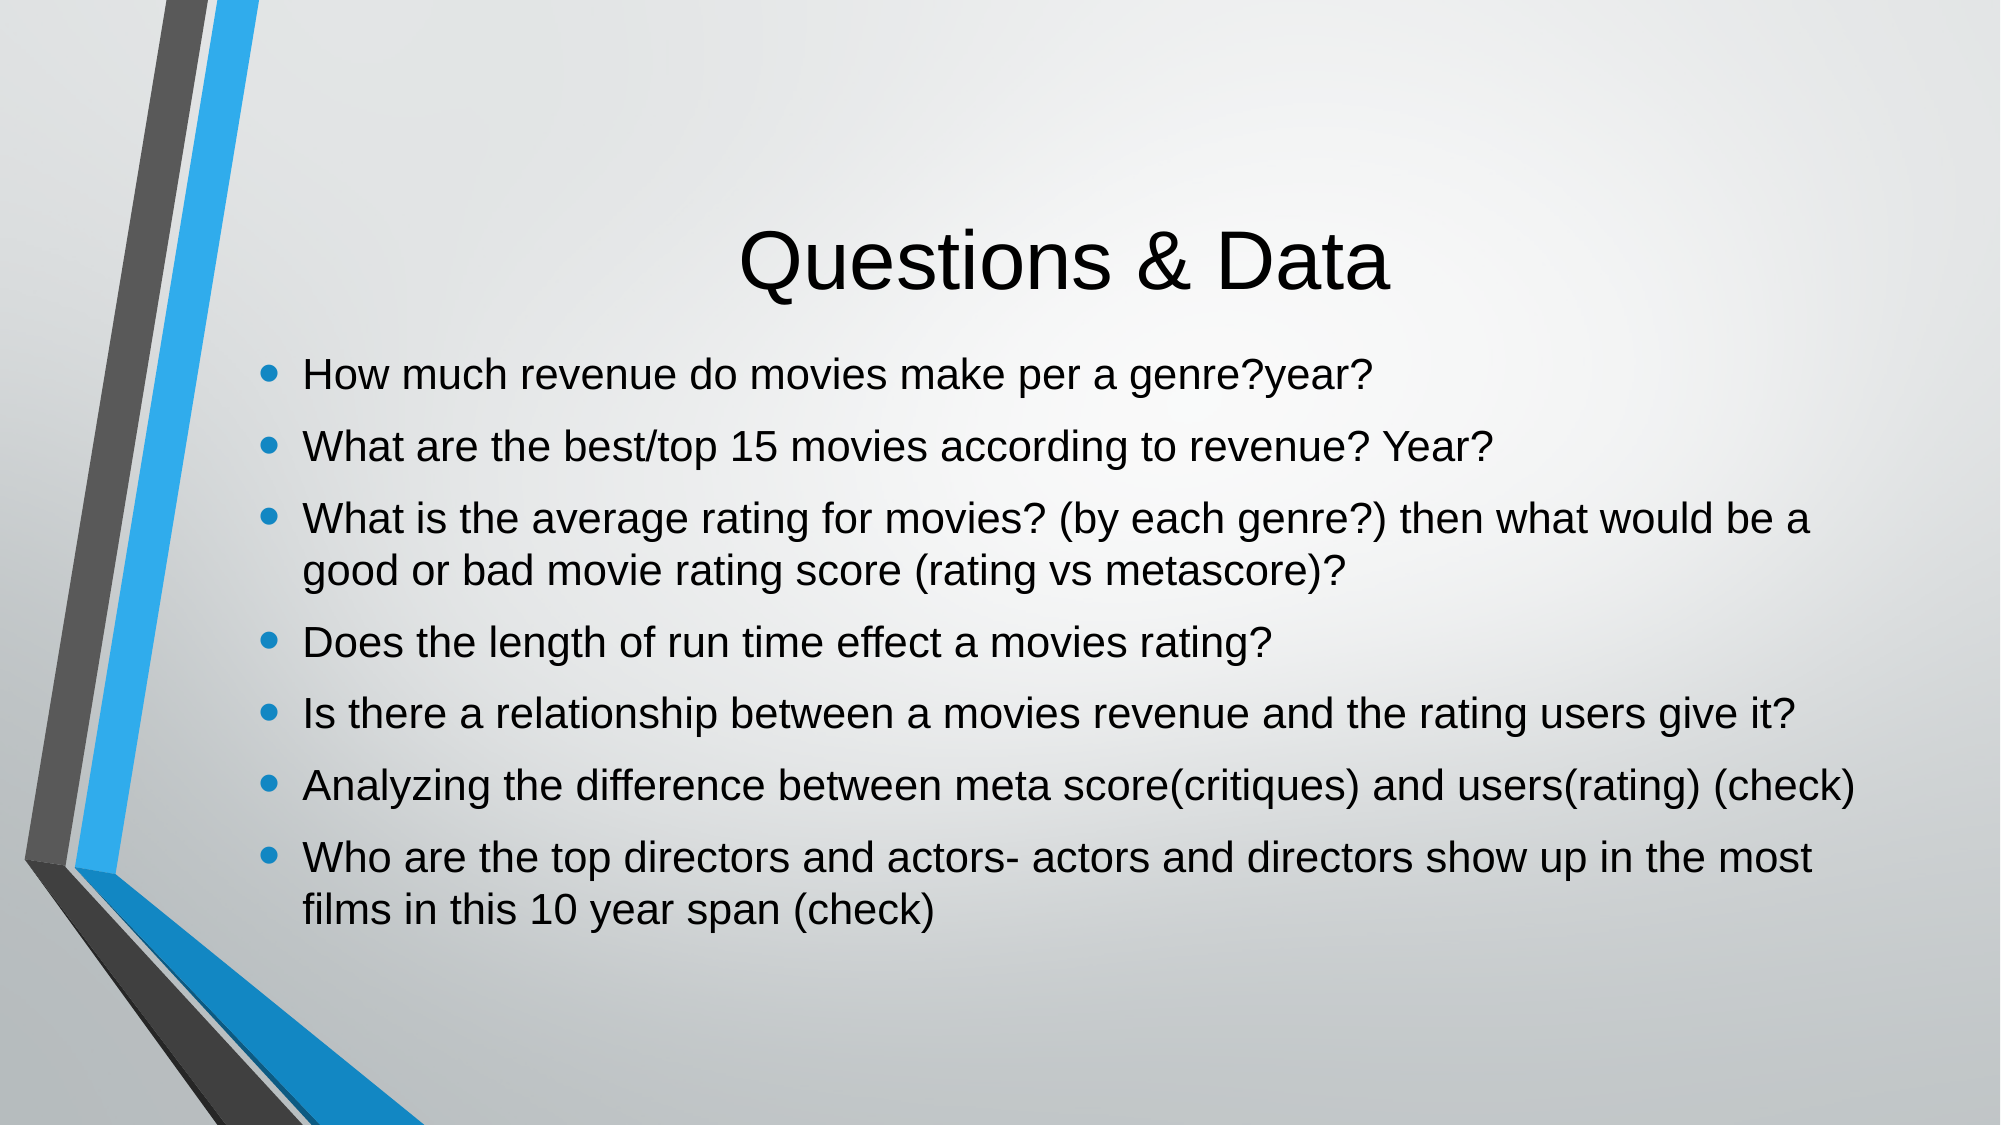

# Questions & Data
How much revenue do movies make per a genre?year?
What are the best/top 15 movies according to revenue? Year?
What is the average rating for movies? (by each genre?) then what would be a good or bad movie rating score (rating vs metascore)?
Does the length of run time effect a movies rating?
Is there a relationship between a movies revenue and the rating users give it?
Analyzing the difference between meta score(critiques) and users(rating) (check)
Who are the top directors and actors- actors and directors show up in the most films in this 10 year span (check)